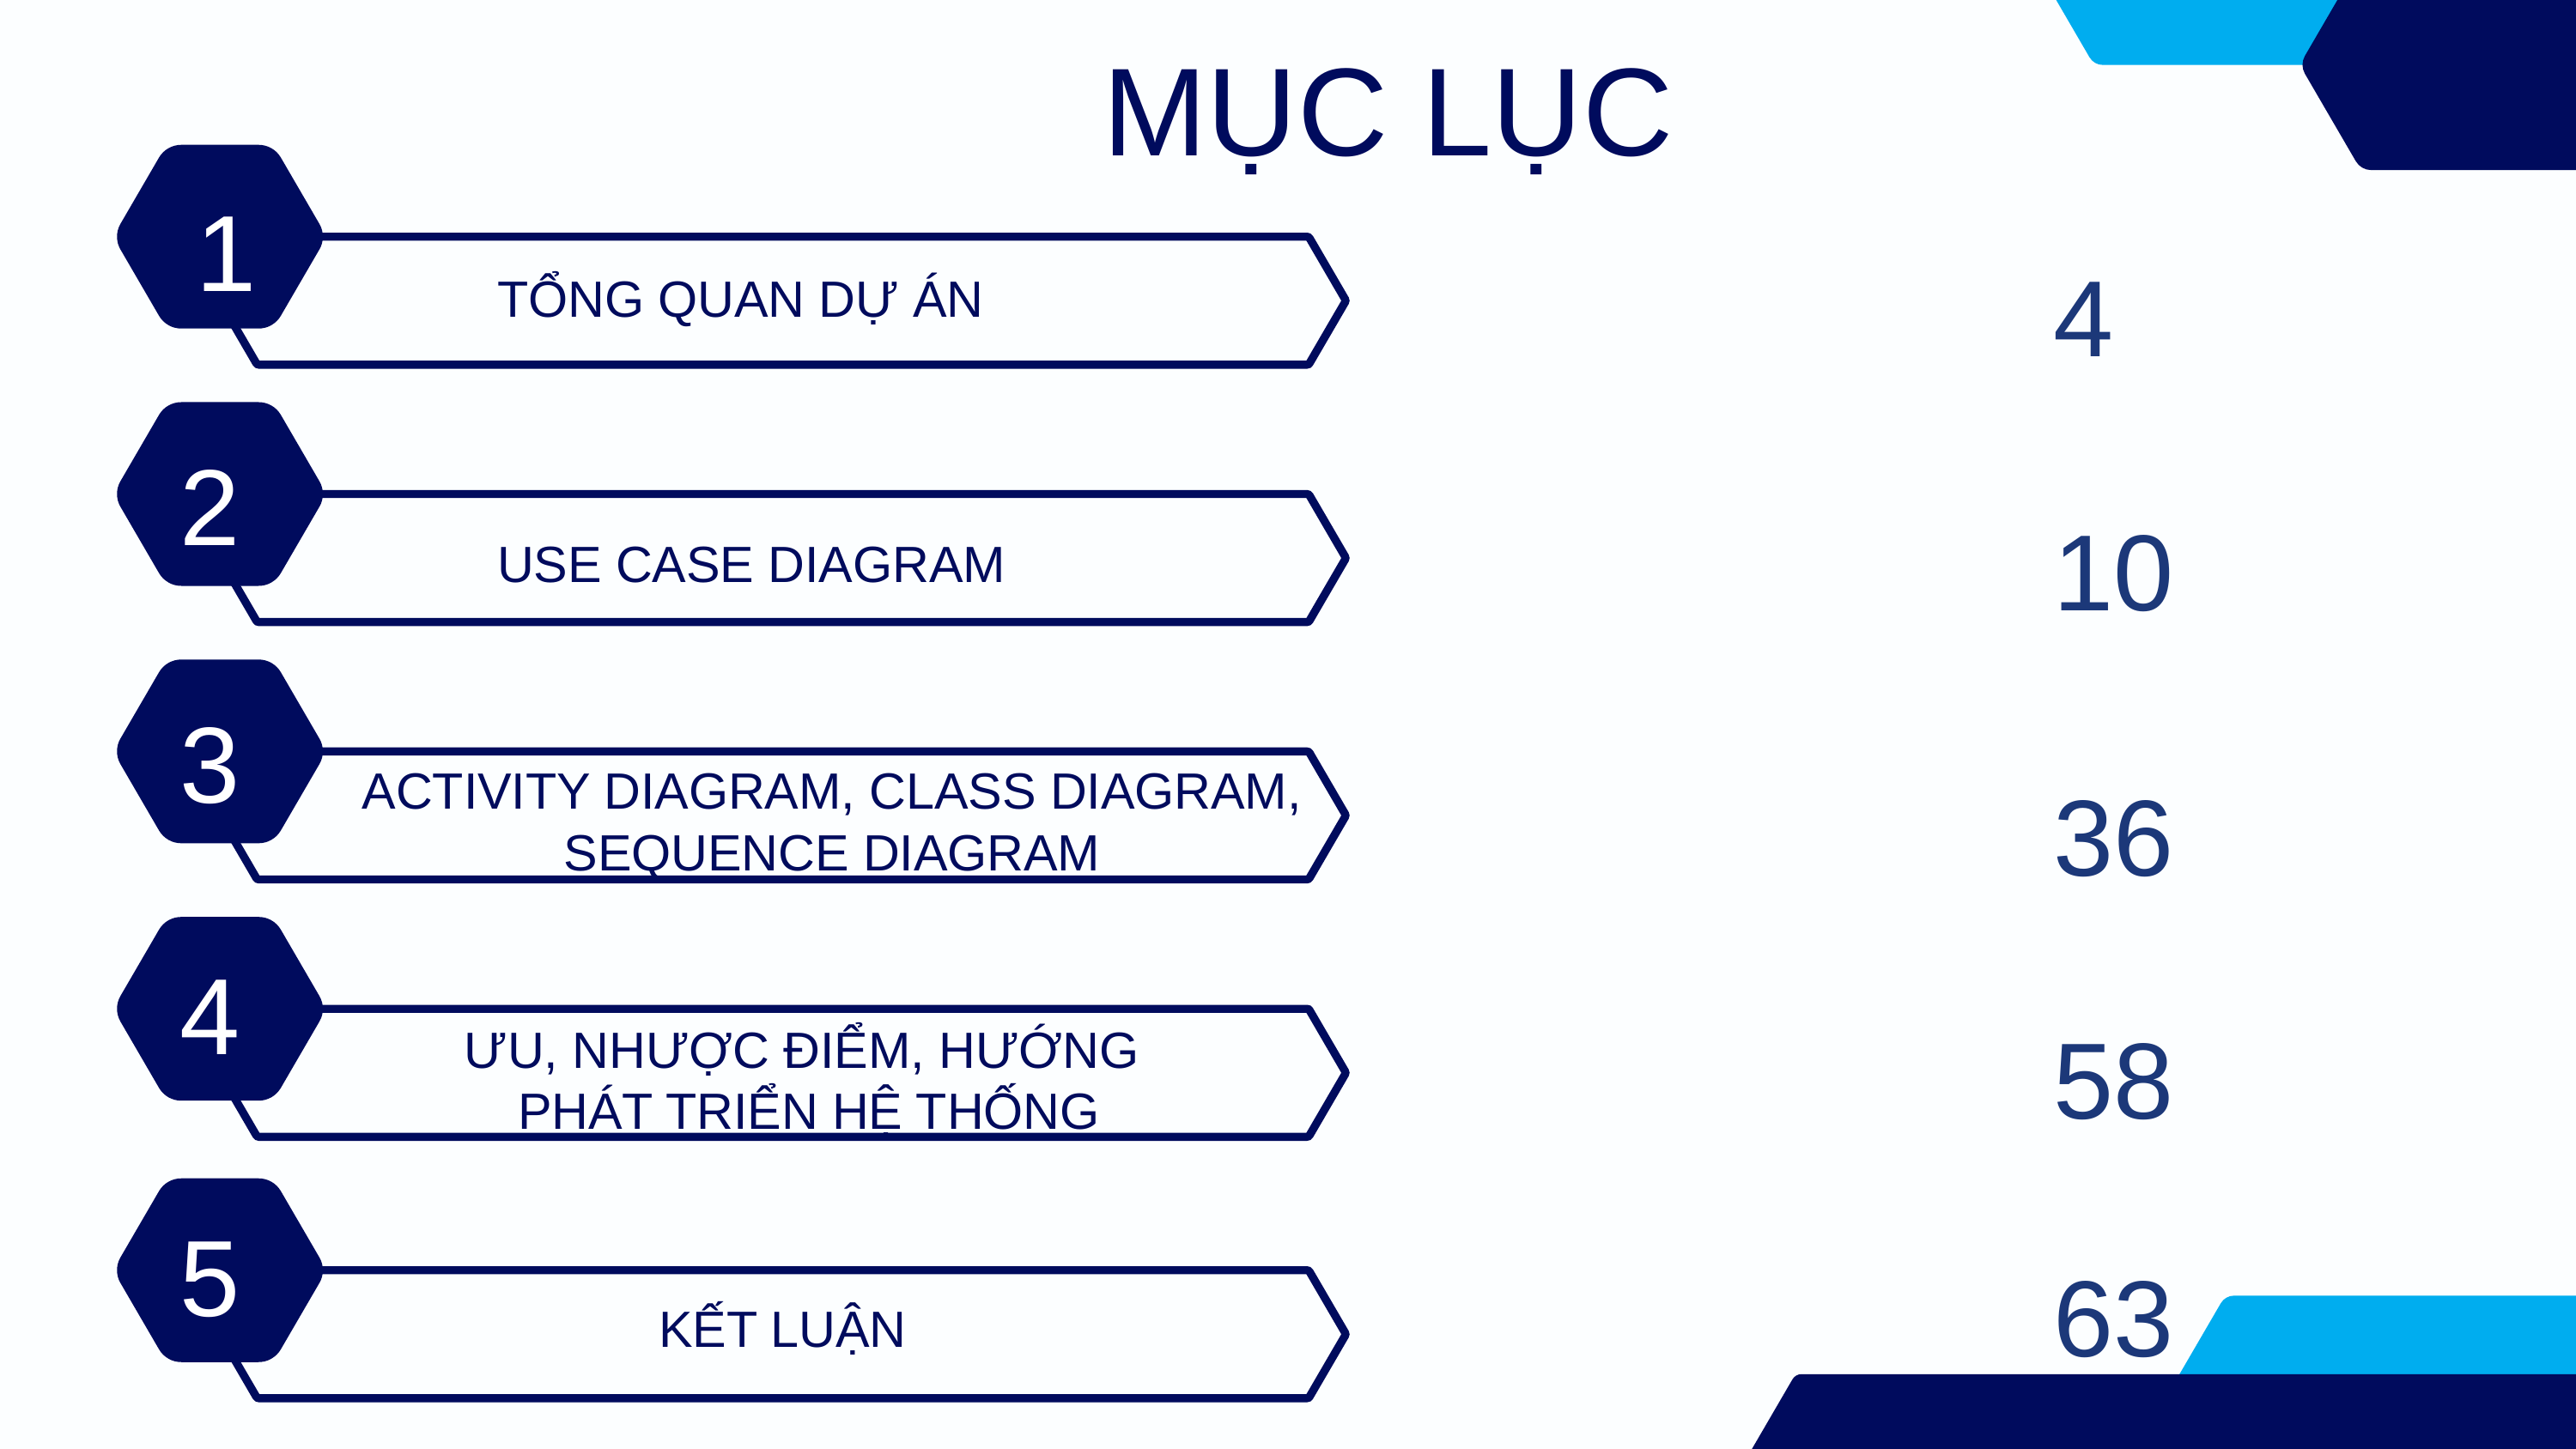

MỤC LỤC

1
4

TỔNG QUAN DỰ ÁN

2
10

USE CASE DIAGRAM

3
36

ACTIVITY DIAGRAM, CLASS DIAGRAM, SEQUENCE DIAGRAM

4
58

ƯU, NHƯỢC ĐIỂM, HƯỚNG
PHÁT TRIỂN HỆ THỐNG

5
63

KẾT LUẬN